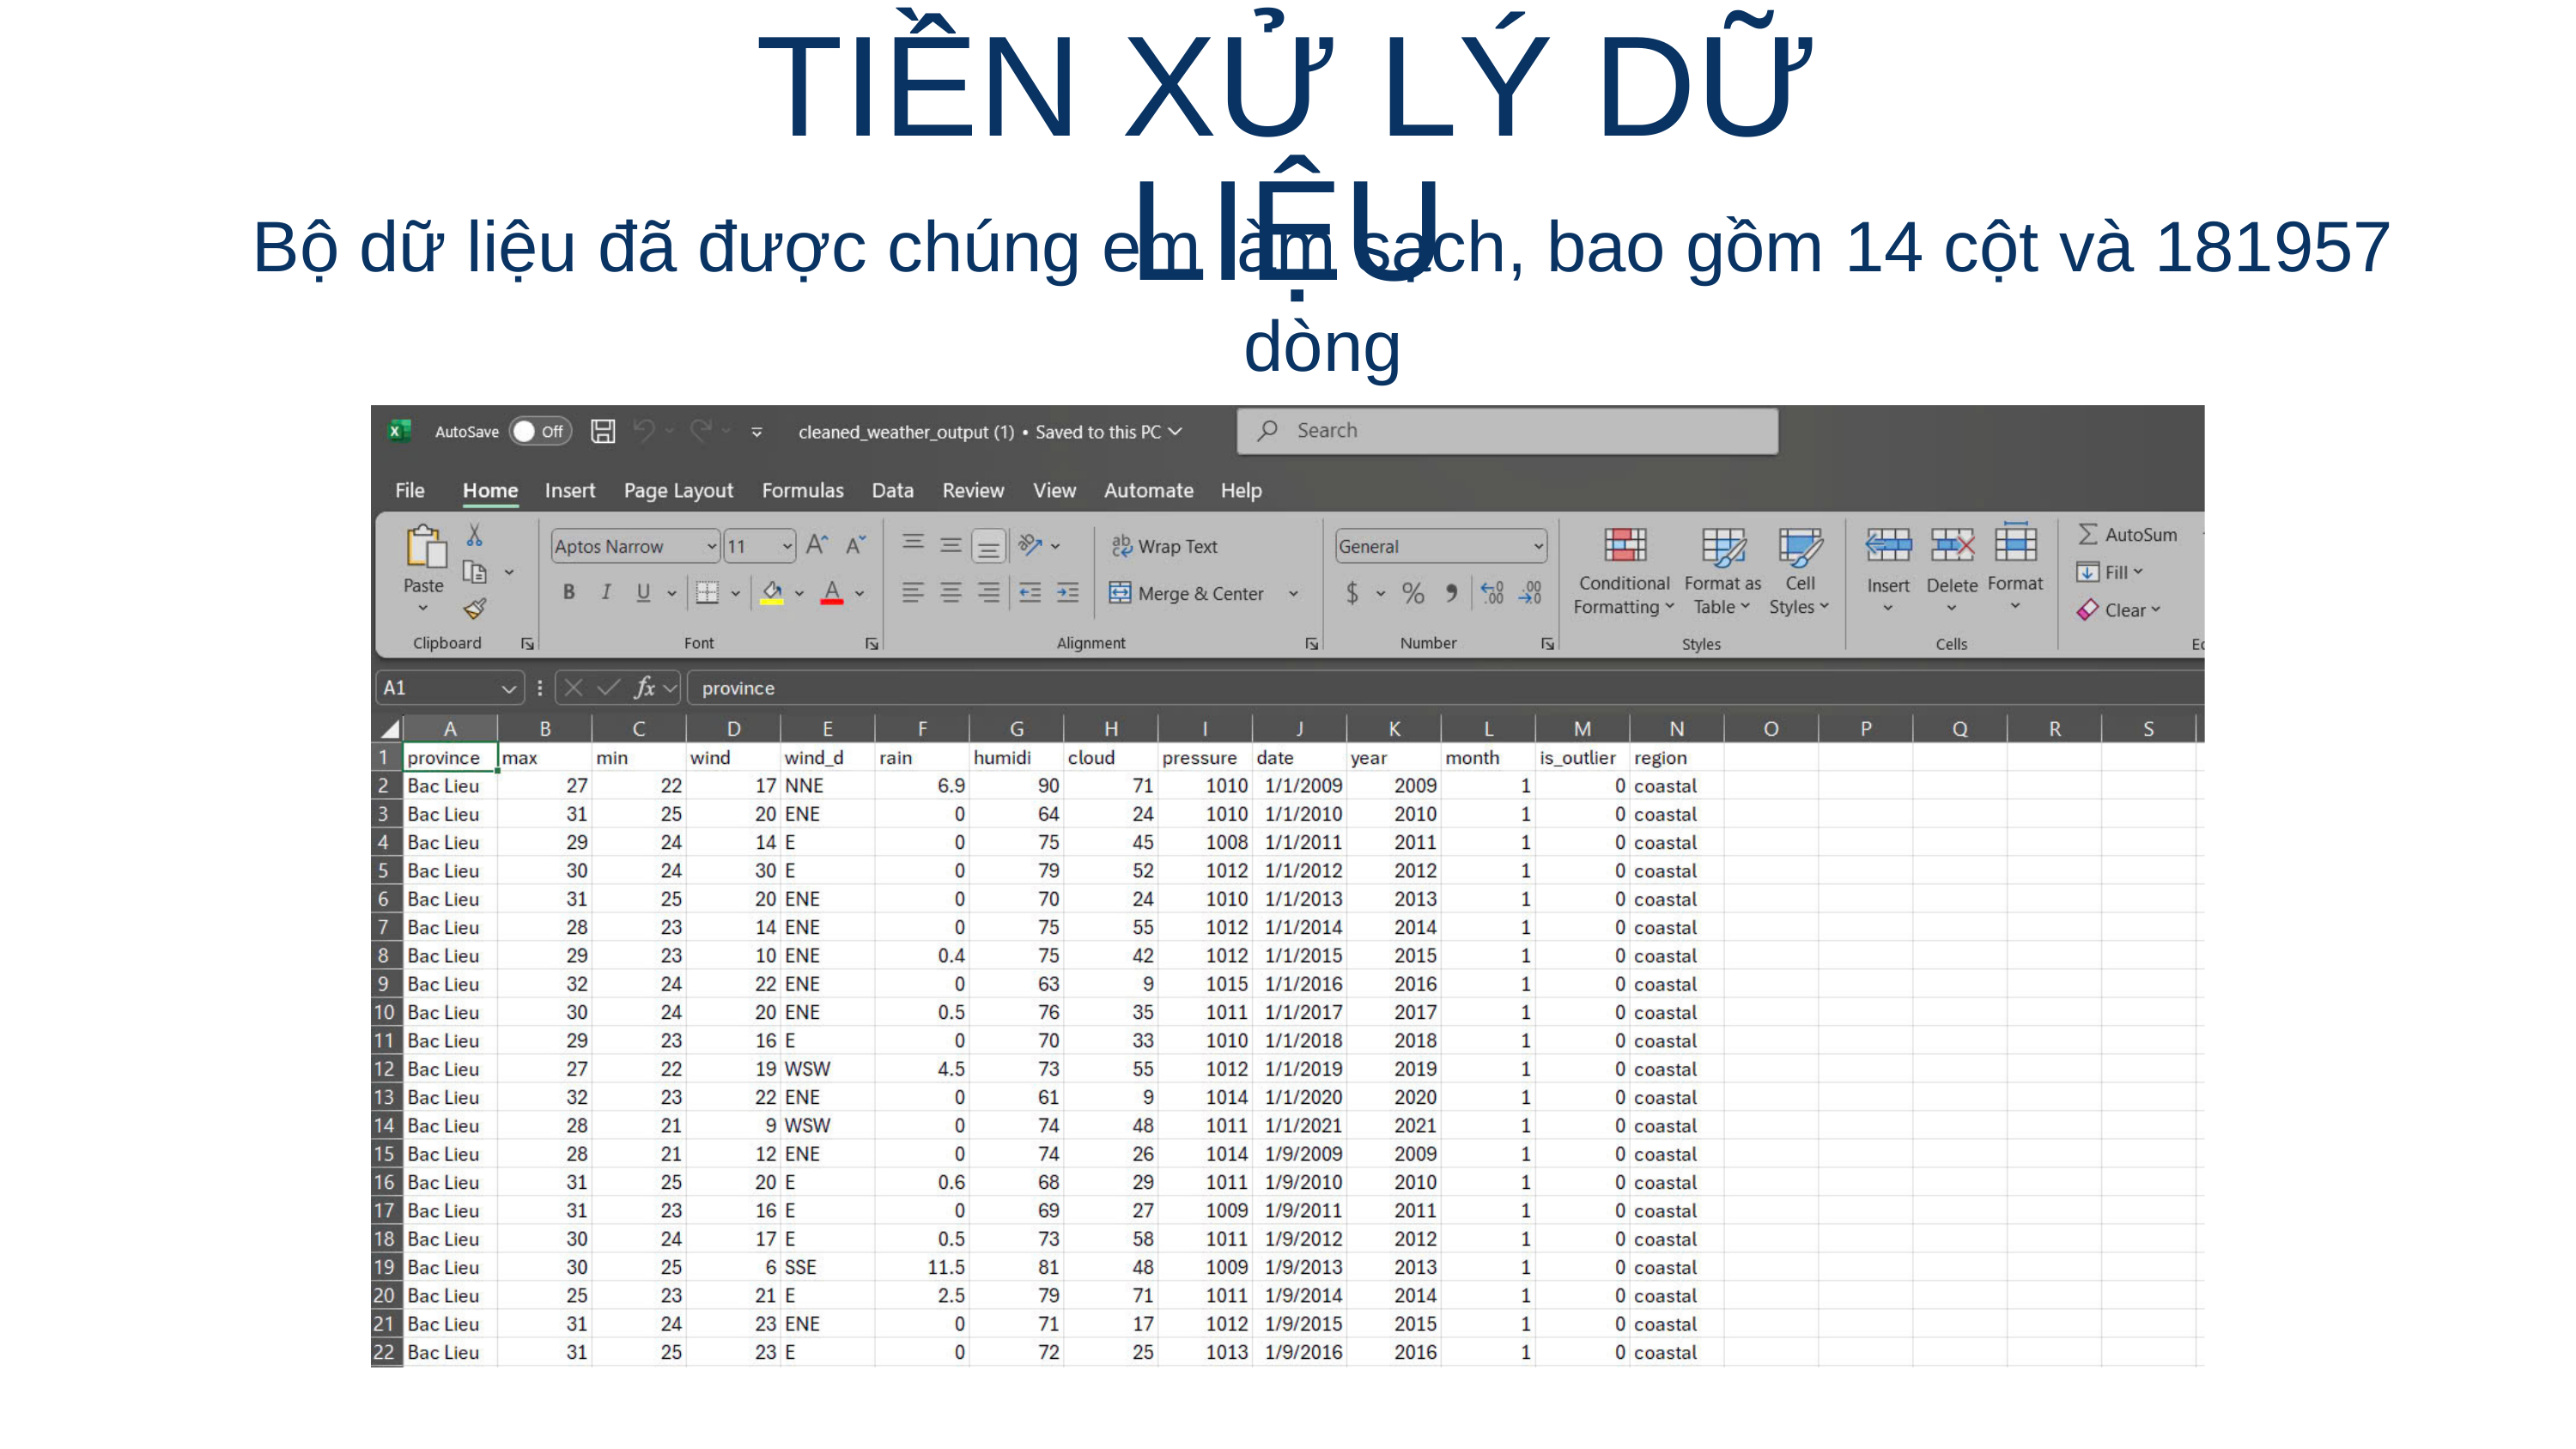

TIỀN XỬ LÝ DỮ LIỆU
Bộ dữ liệu đã được chúng em làm sạch, bao gồm 14 cột và 181957 dòng